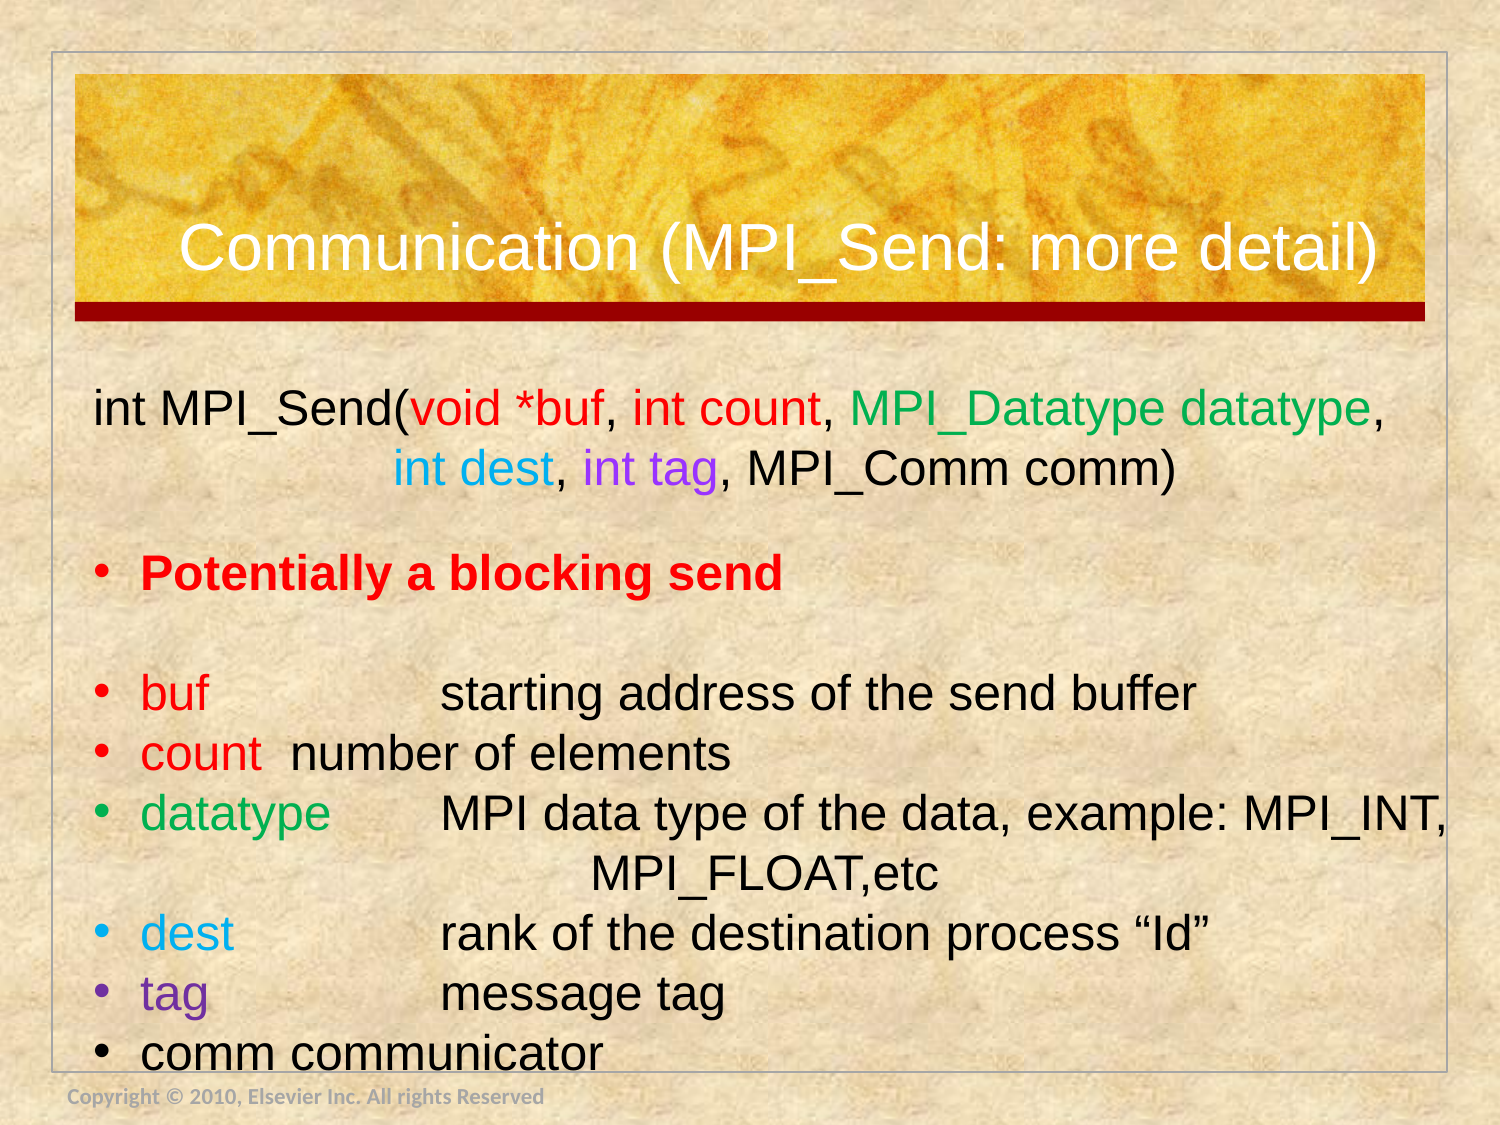

# Communication (MPI_Send: more detail)
int MPI_Send(void *buf, int count, MPI_Datatype datatype,
		int dest, int tag, MPI_Comm comm)

Potentially a blocking send

buf		starting address of the send buffer
count	number of elements
datatype	MPI data type of the data, example: MPI_INT, 			MPI_FLOAT,etc
dest		rank of the destination process “Id”
tag		message tag
comm	communicator
Copyright © 2010, Elsevier Inc. All rights Reserved